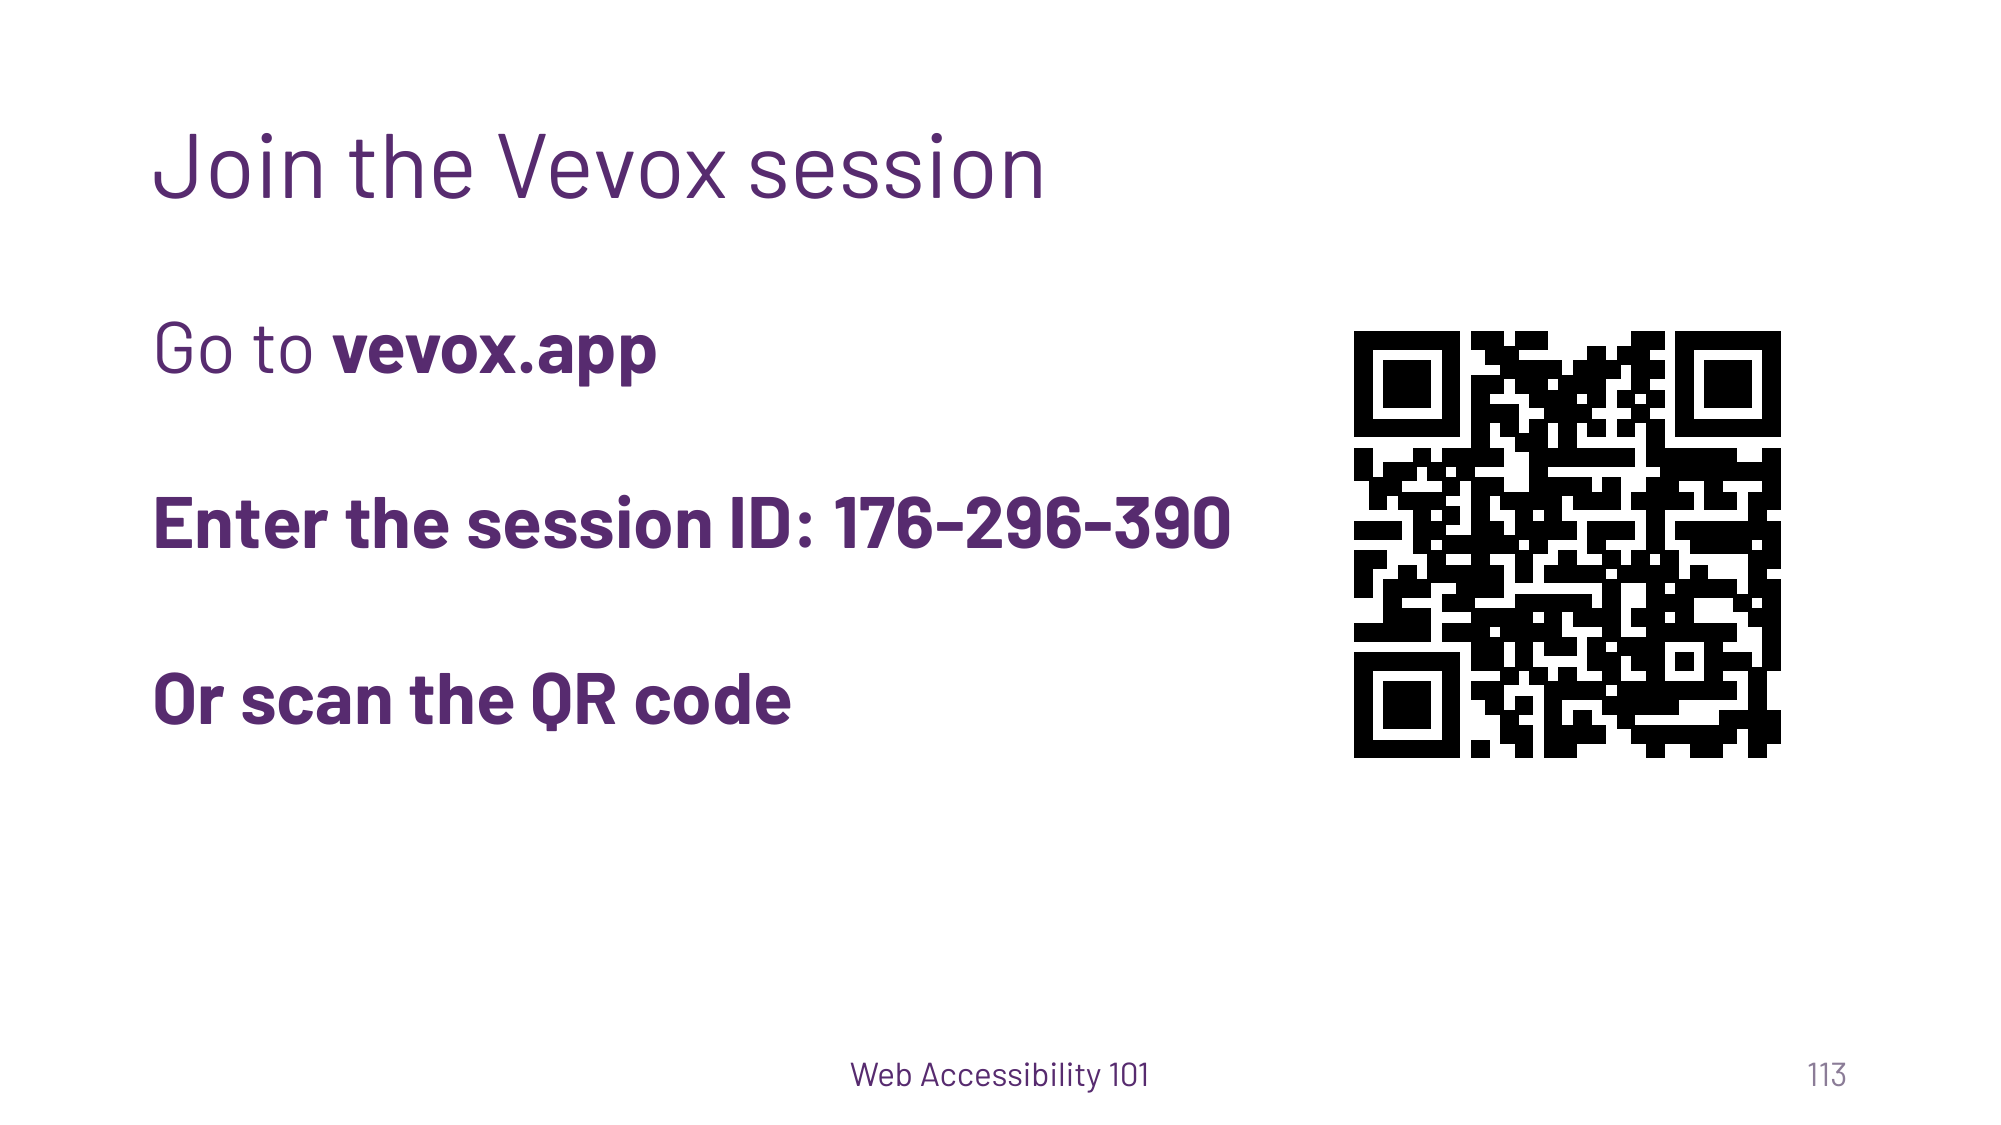

# Join the Vevox session
Go to vevox.app

Enter the session ID: 176-296-390

Or scan the QR code

Web Accessibility 101
113